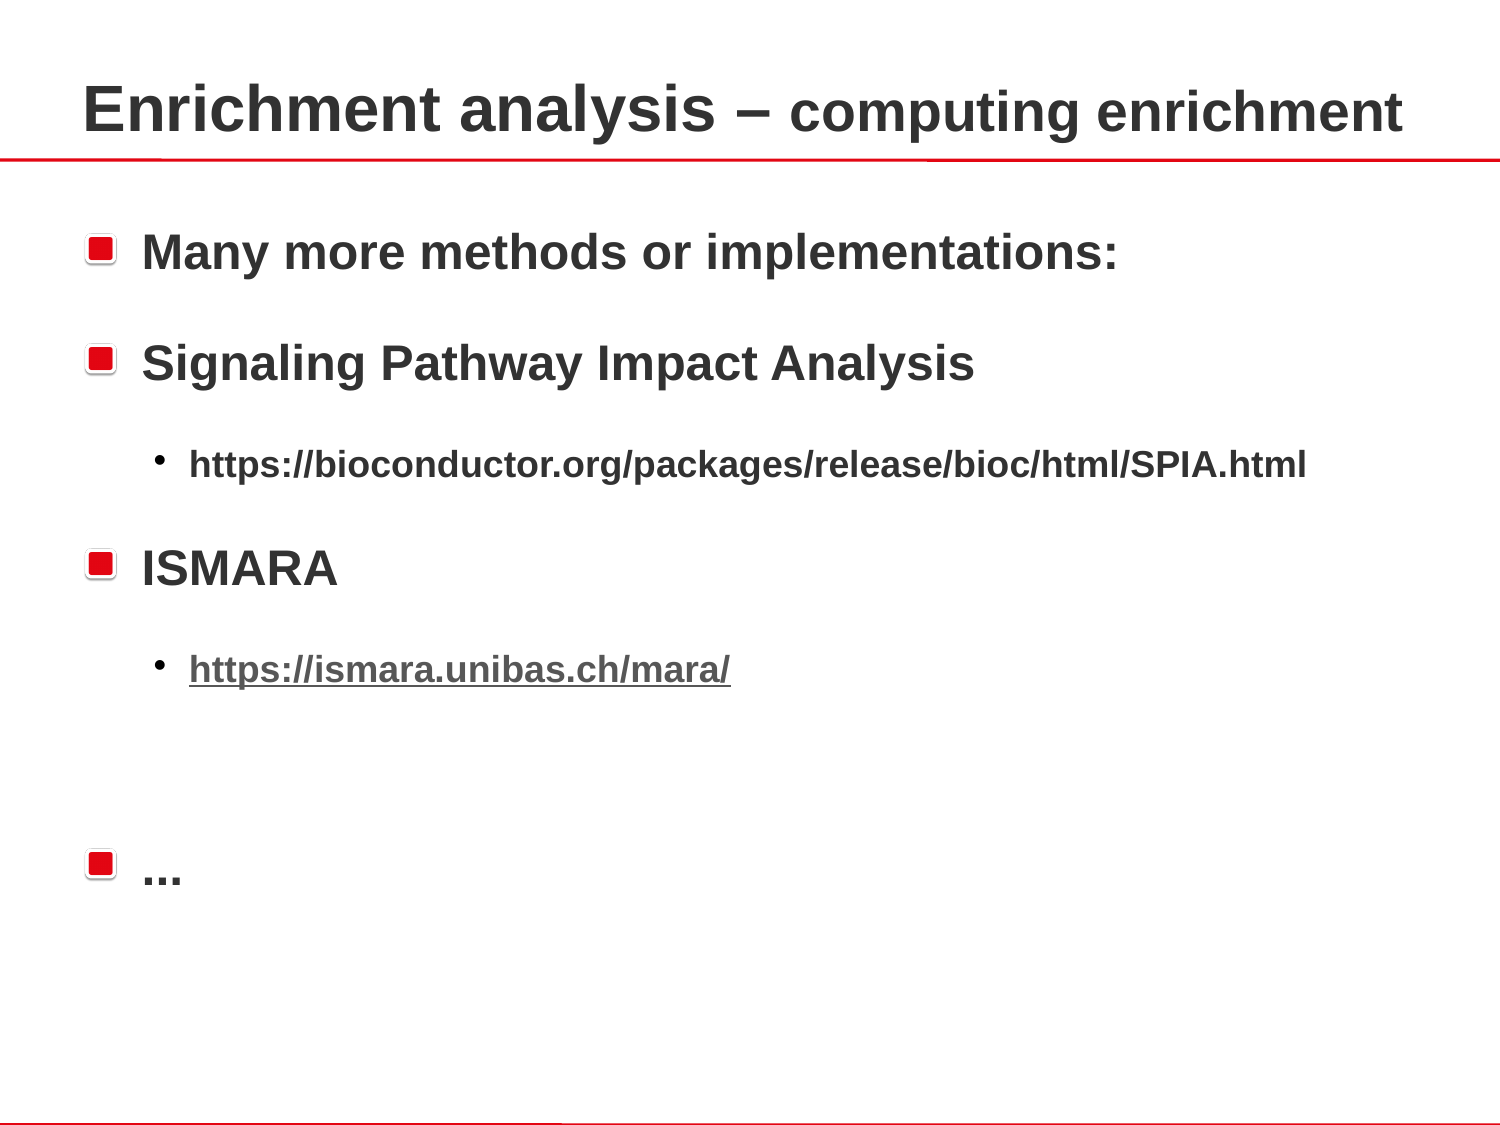

Enrichment analysis – computing enrichment
Many more methods or implementations:
Signaling Pathway Impact Analysis
https://bioconductor.org/packages/release/bioc/html/SPIA.html
ISMARA
https://ismara.unibas.ch/mara/

...